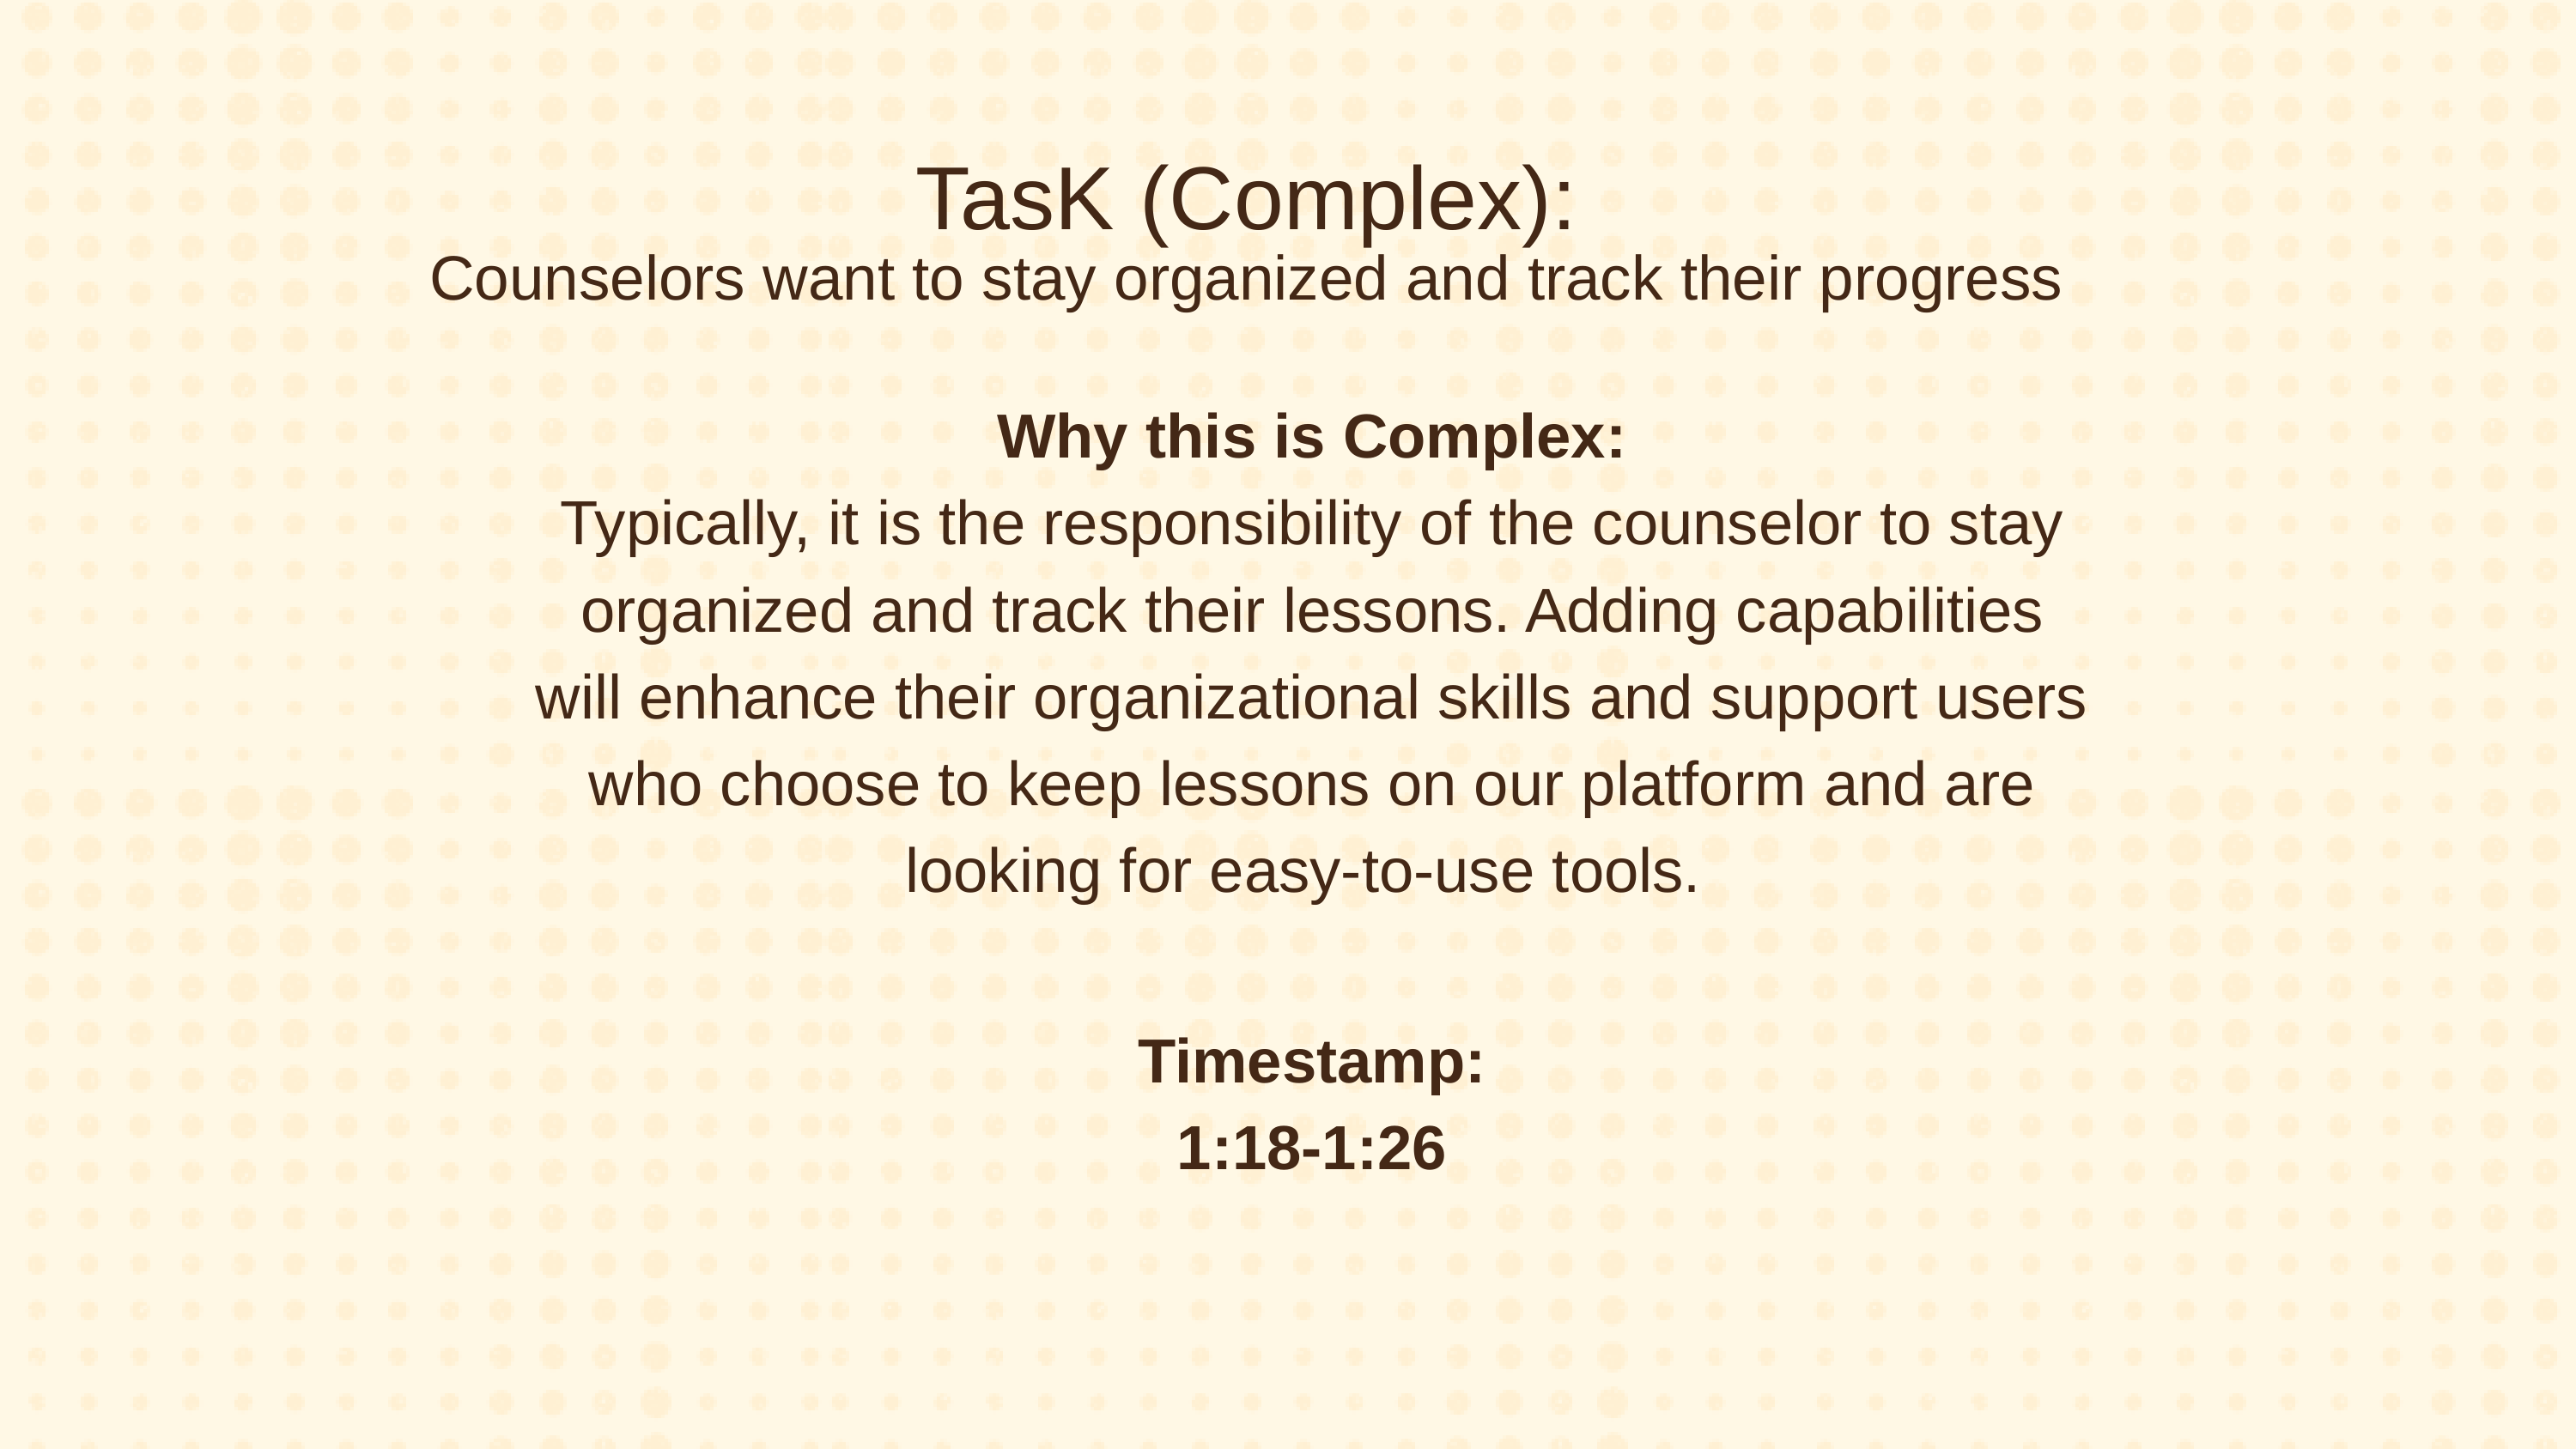

TasK (Complex):
Counselors want to stay organized and track their progress
Why this is Complex:
Typically, it is the responsibility of the counselor to stay organized and track their lessons. Adding capabilities will enhance their organizational skills and support users who choose to keep lessons on our platform and are looking for easy-to-use tools.
Timestamp:
1:18-1:26